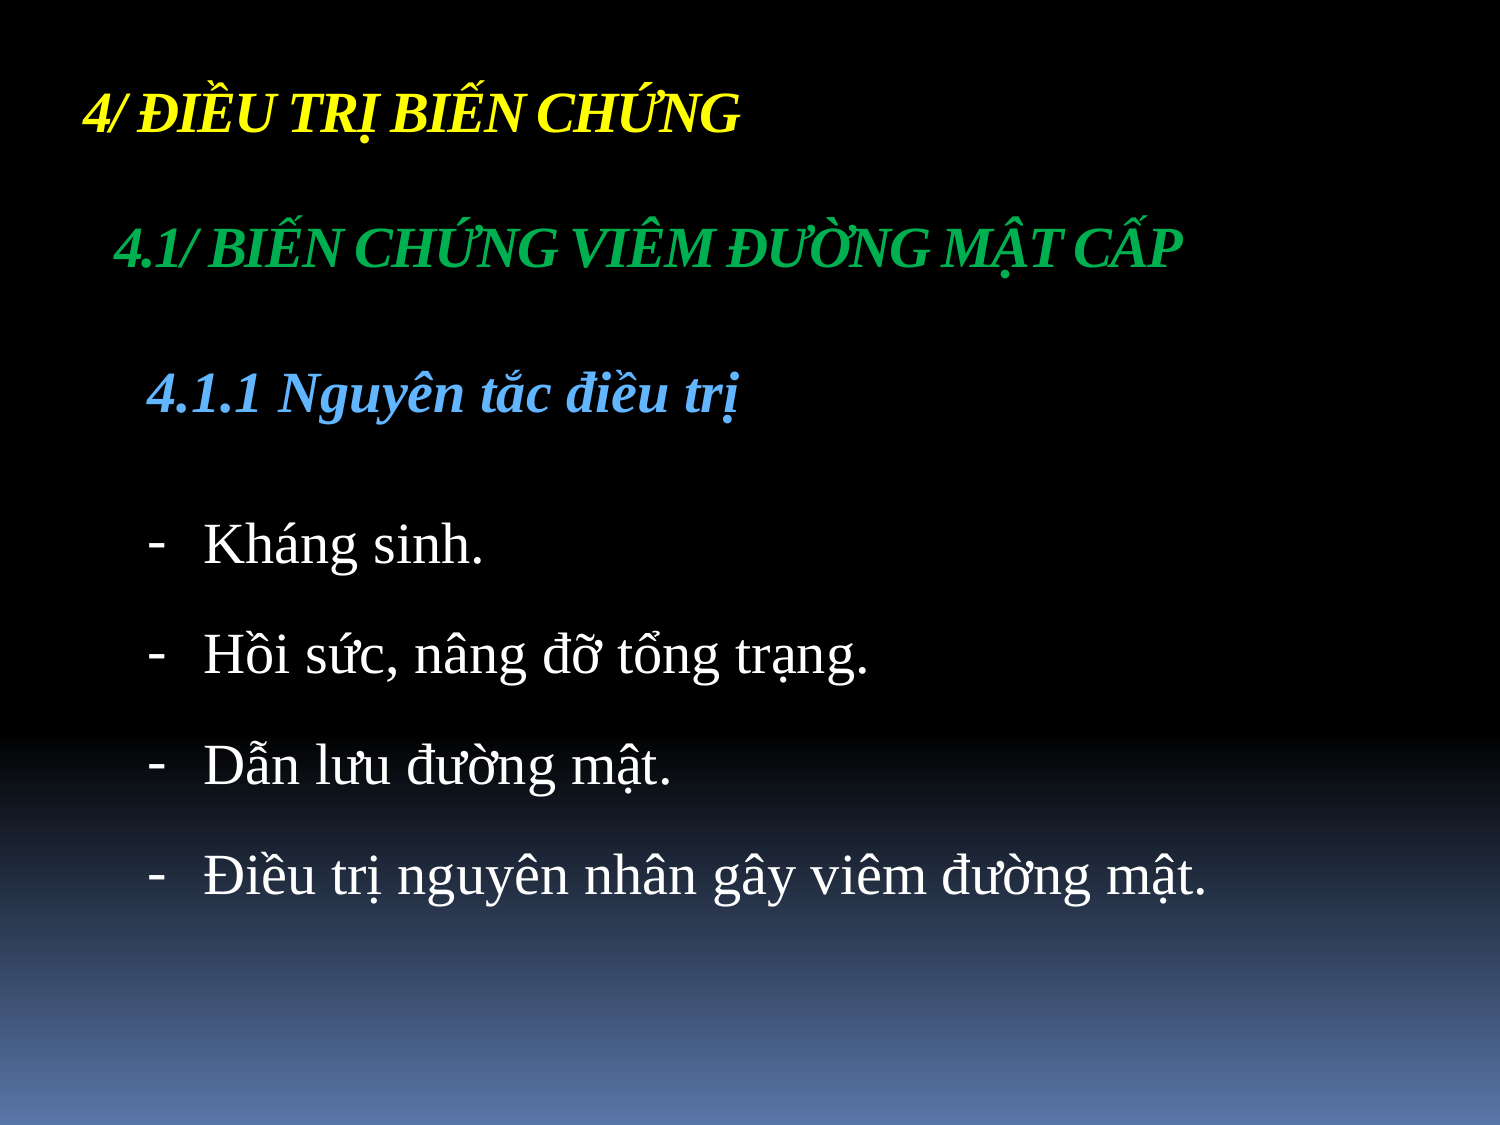

4/ ĐIỀU TRỊ BIẾN CHỨNG
4.1/ BIẾN CHỨNG VIÊM ĐƯỜNG MẬT CẤP
4.1.1 Nguyên tắc điều trị
Kháng sinh.
Hồi sức, nâng đỡ tổng trạng.
Dẫn lưu đường mật.
Điều trị nguyên nhân gây viêm đường mật.